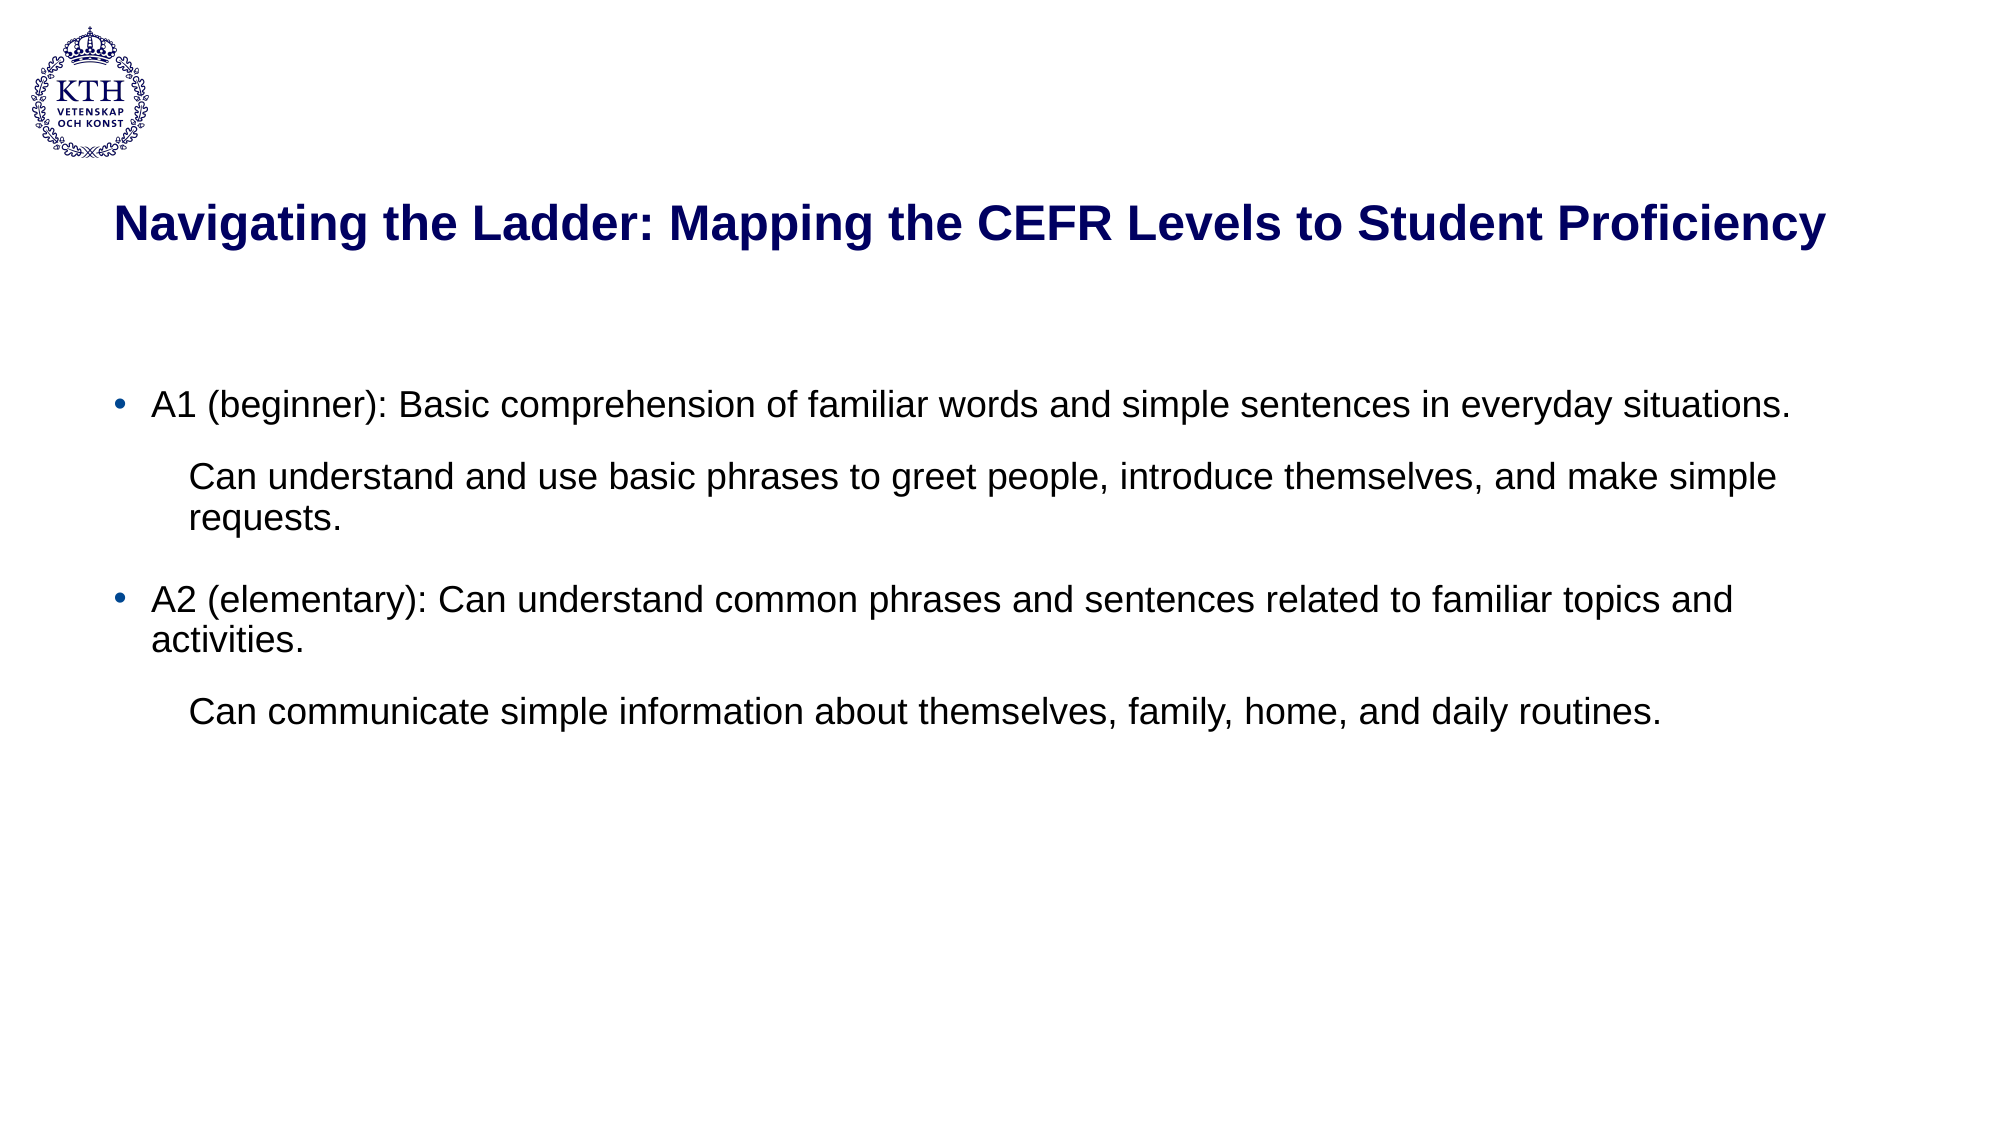

# Navigating the Ladder: Mapping the CEFR Levels to Student Proficiency

A1 (beginner): Basic comprehension of familiar words and simple sentences in everyday situations.
Can understand and use basic phrases to greet people, introduce themselves, and make simple requests.
A2 (elementary): Can understand common phrases and sentences related to familiar topics and activities.
Can communicate simple information about themselves, family, home, and daily routines.